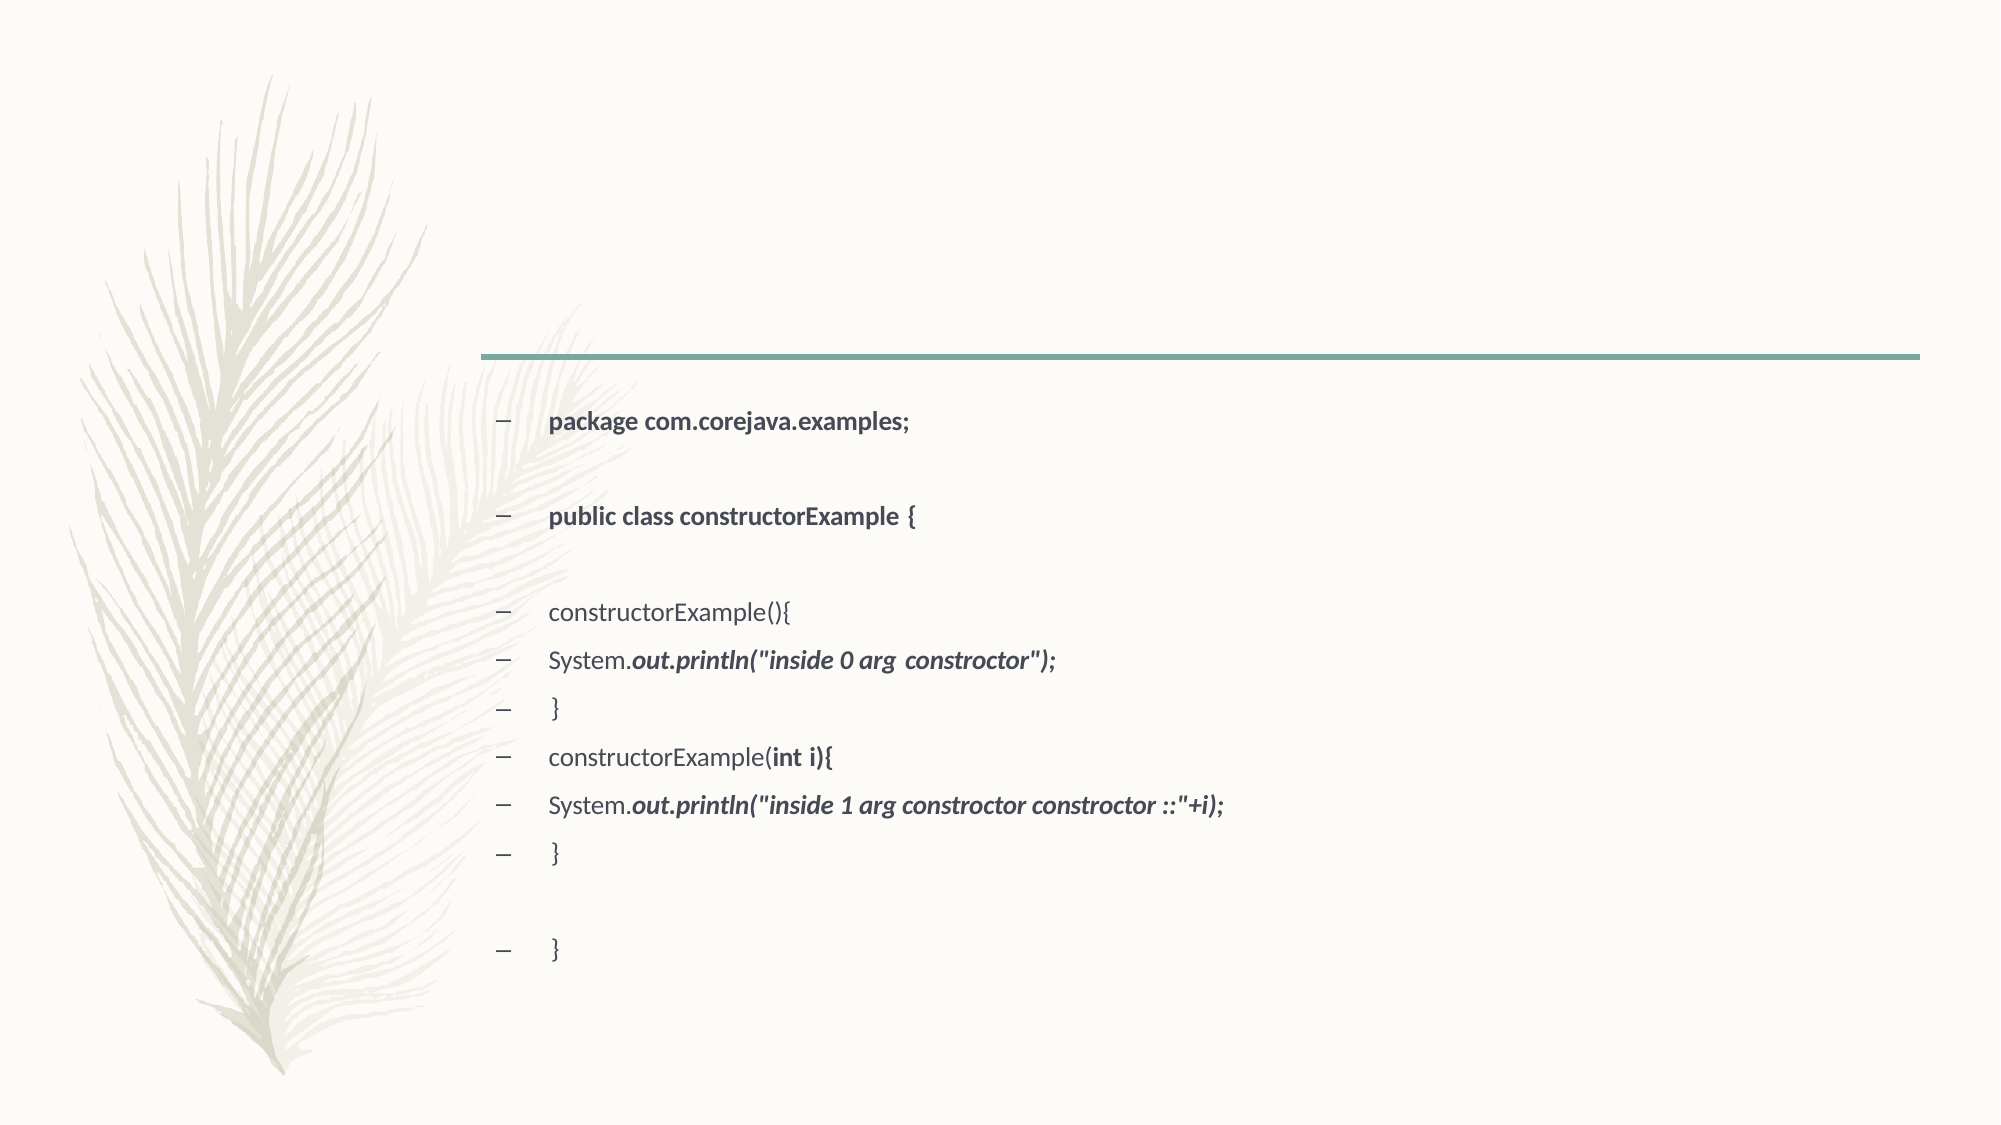

package com.corejava.examples;

public class constructorExample {

constructorExample(){
System.out.println("inside 0 arg constroctor");
–	}
constructorExample(int i){
System.out.println("inside 1 arg constroctor constroctor ::"+i);
–	}

–	}